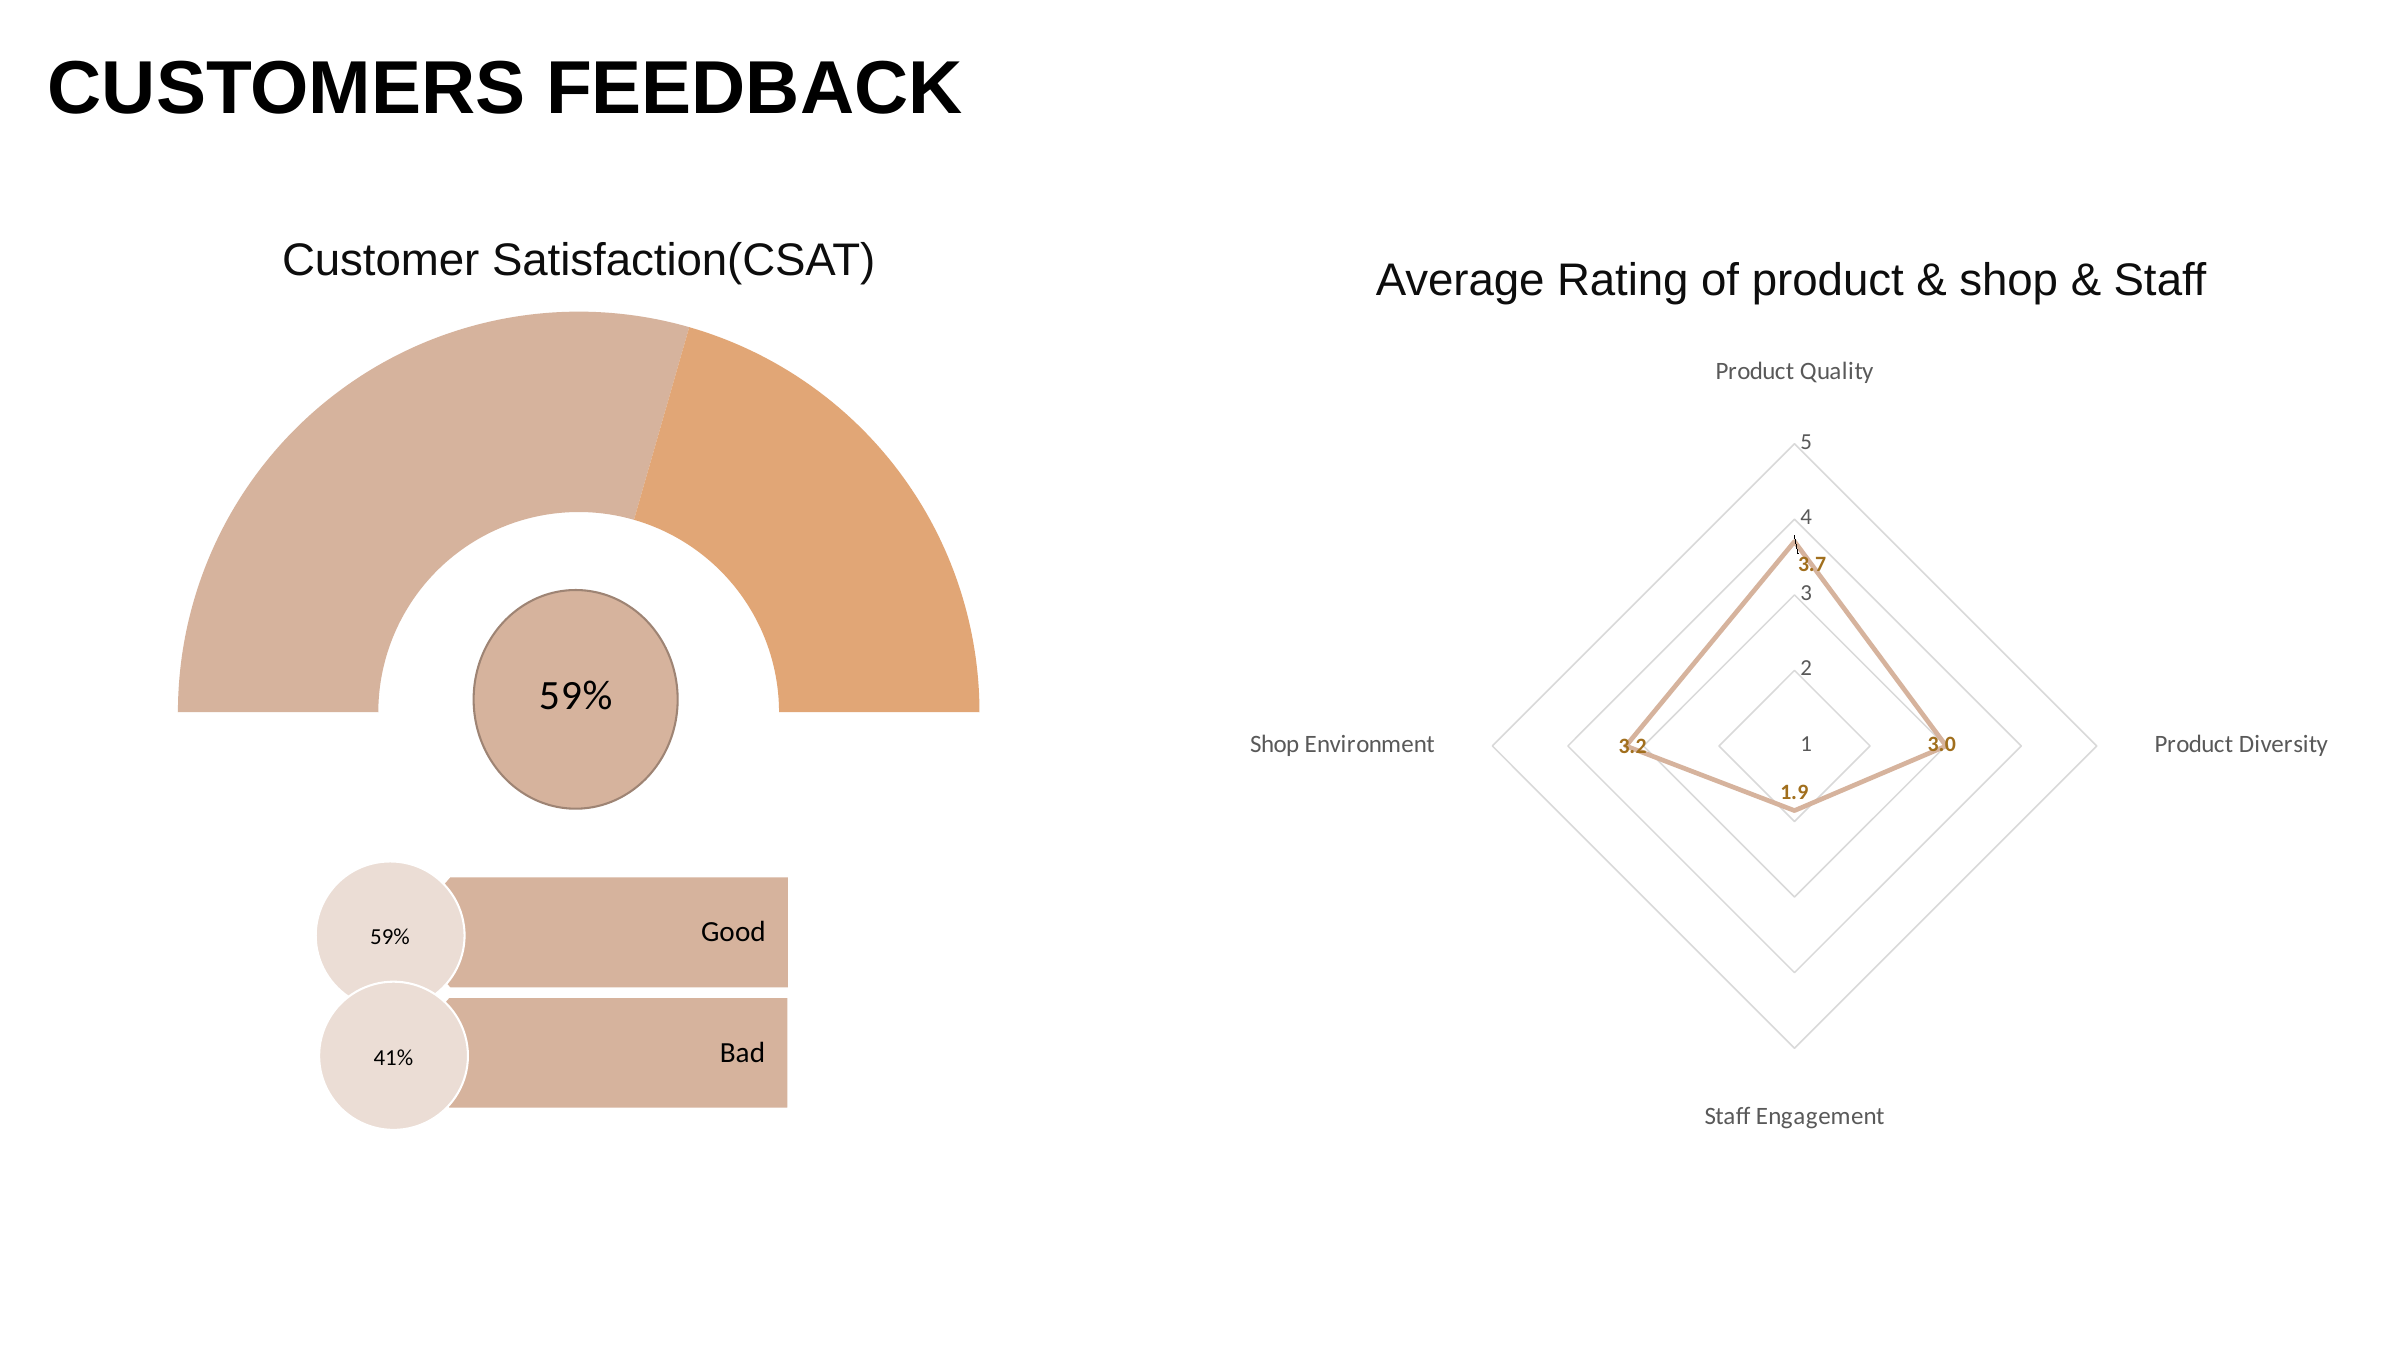

CUSTOMERS FEEDBACK
Customer Satisfaction(CSAT)
Average Rating of product & shop & Staff

### Chart

| Category |  |
|---|---|
| Product Quality | 3.7053388090349078 |
| Product Diversity | 3.0066735112936347 |
| Staff Engagement | 1.8557494866529773 |
| Shop Environment | 3.2315195071868583 |

### Chart

| Category |  |
|---|---|
| CSAT | 0.5889805017684001 |
| Diff | 0.4110194982315999 |
| Total | 1.0 |
59%
Good
41%
Bad